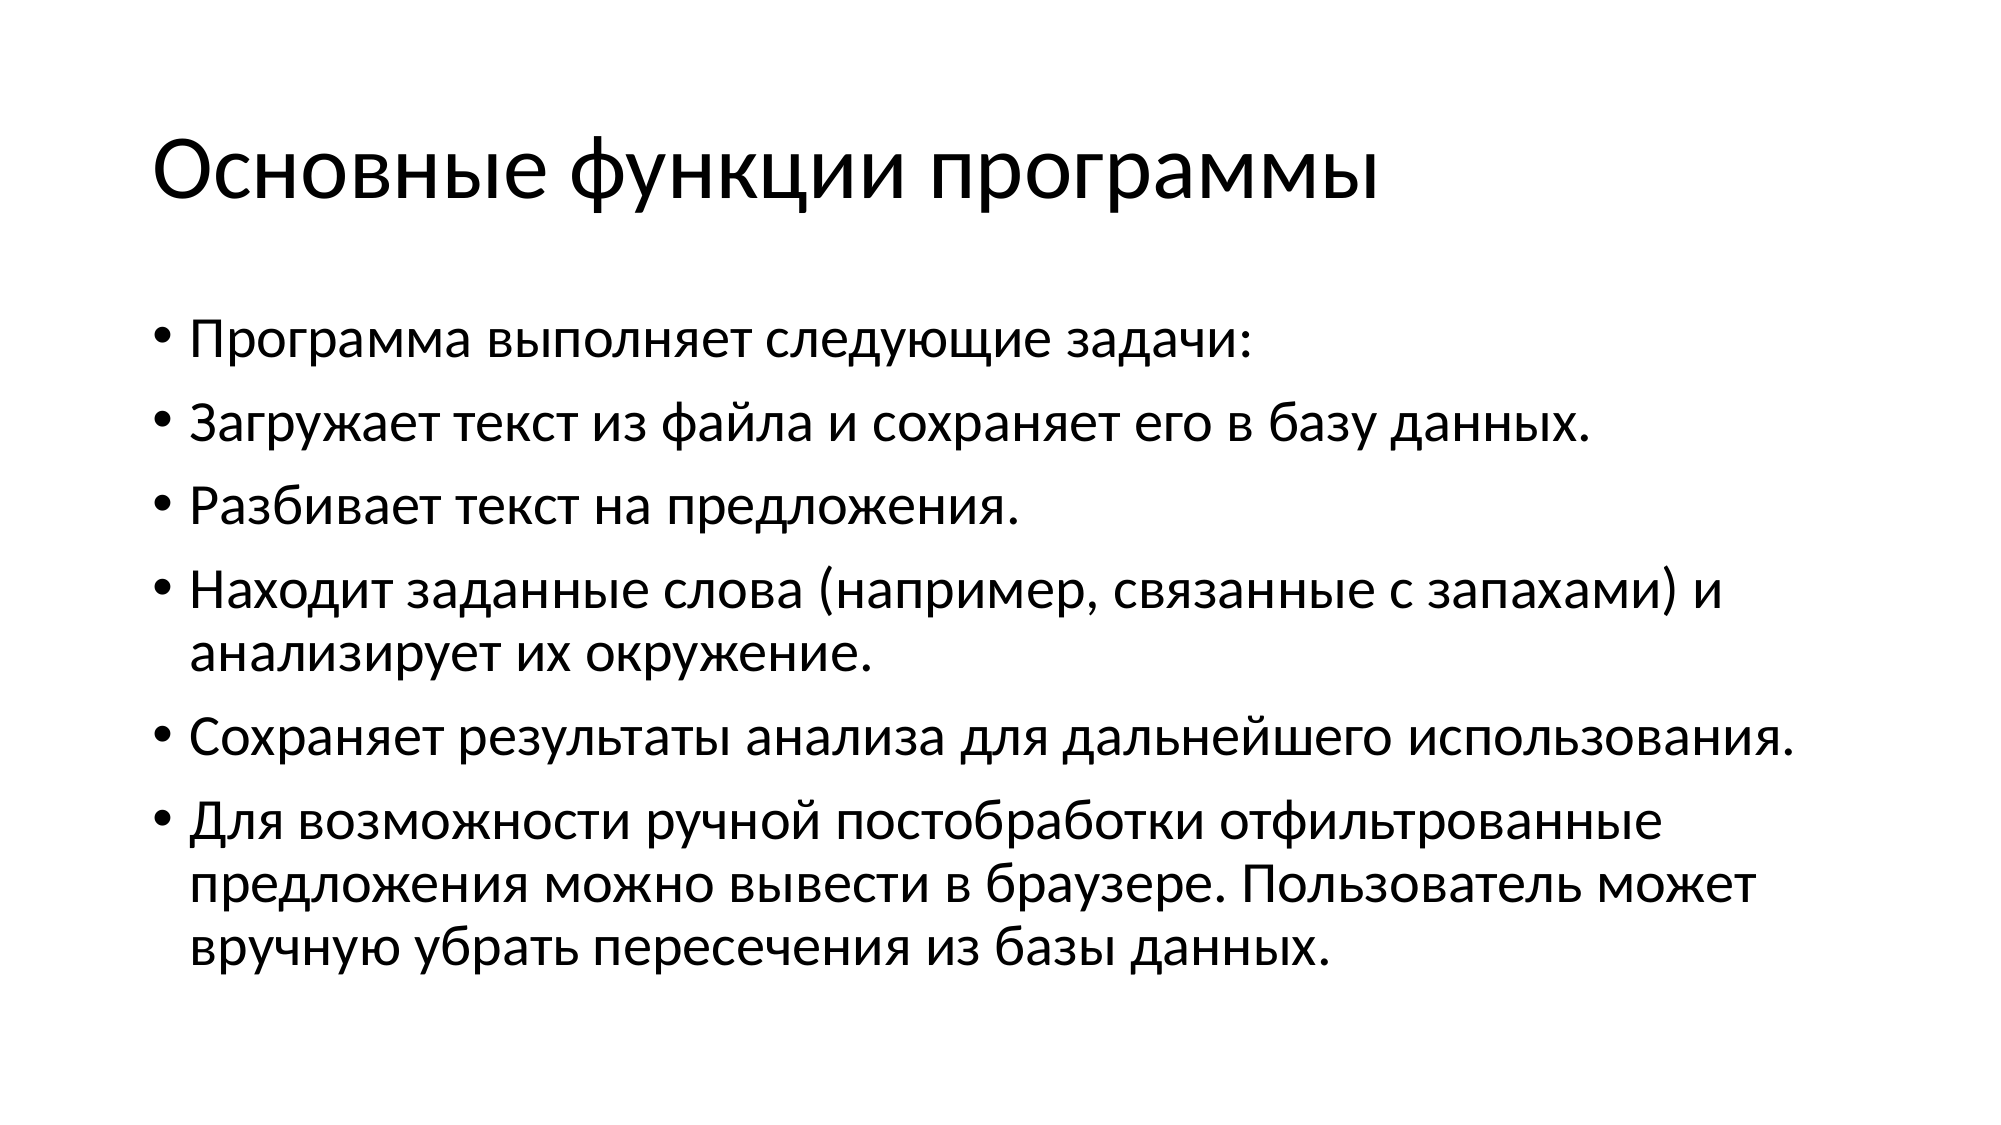

# Основные функции программы
Программа выполняет следующие задачи:
Загружает текст из файла и сохраняет его в базу данных.
Разбивает текст на предложения.
Находит заданные слова (например, связанные с запахами) и анализирует их окружение.
Сохраняет результаты анализа для дальнейшего использования.
Для возможности ручной постобработки отфильтрованные предложения можно вывести в браузере. Пользователь может вручную убрать пересечения из базы данных.